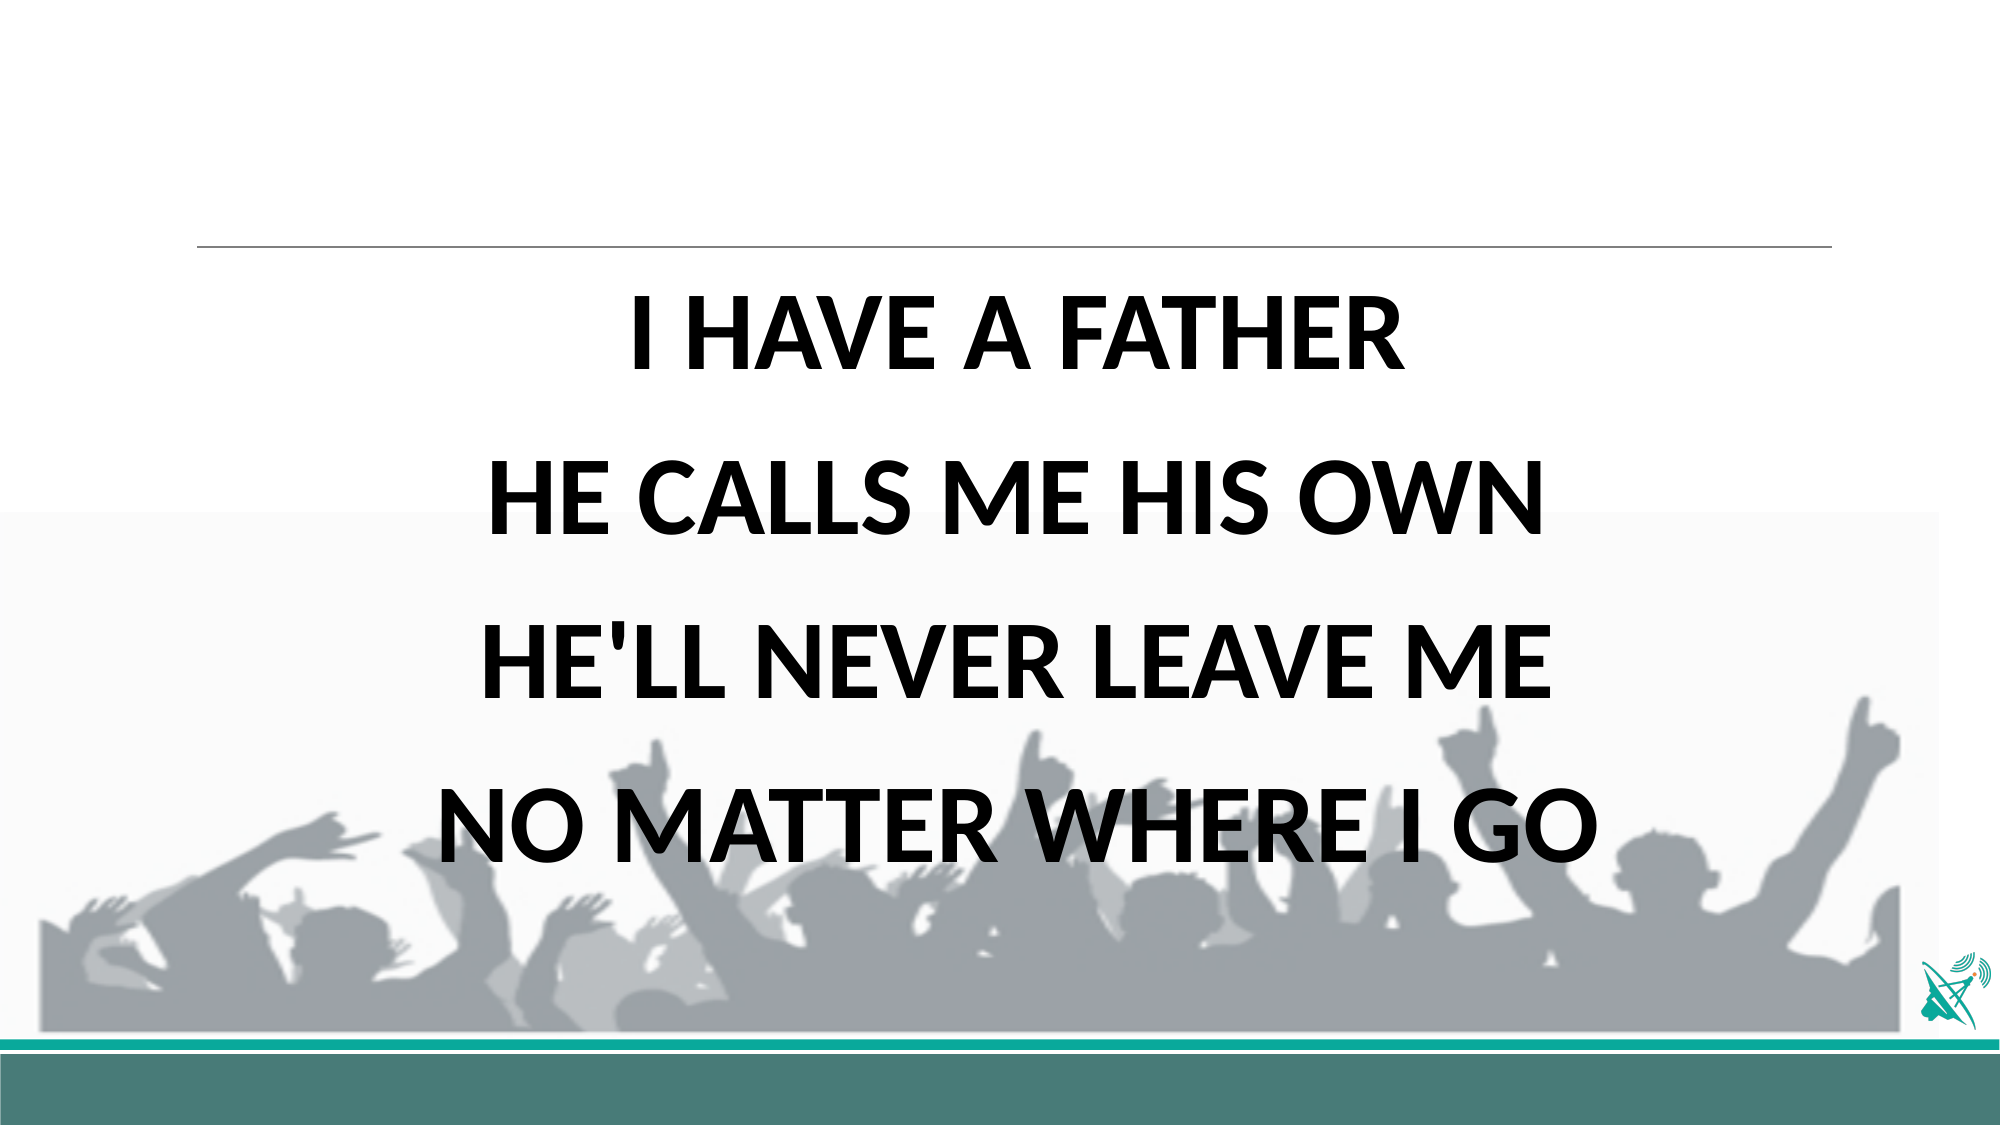

I HAVE A FATHER
HE CALLS ME HIS OWN
HE'LL NEVER LEAVE ME
NO MATTER WHERE I GO